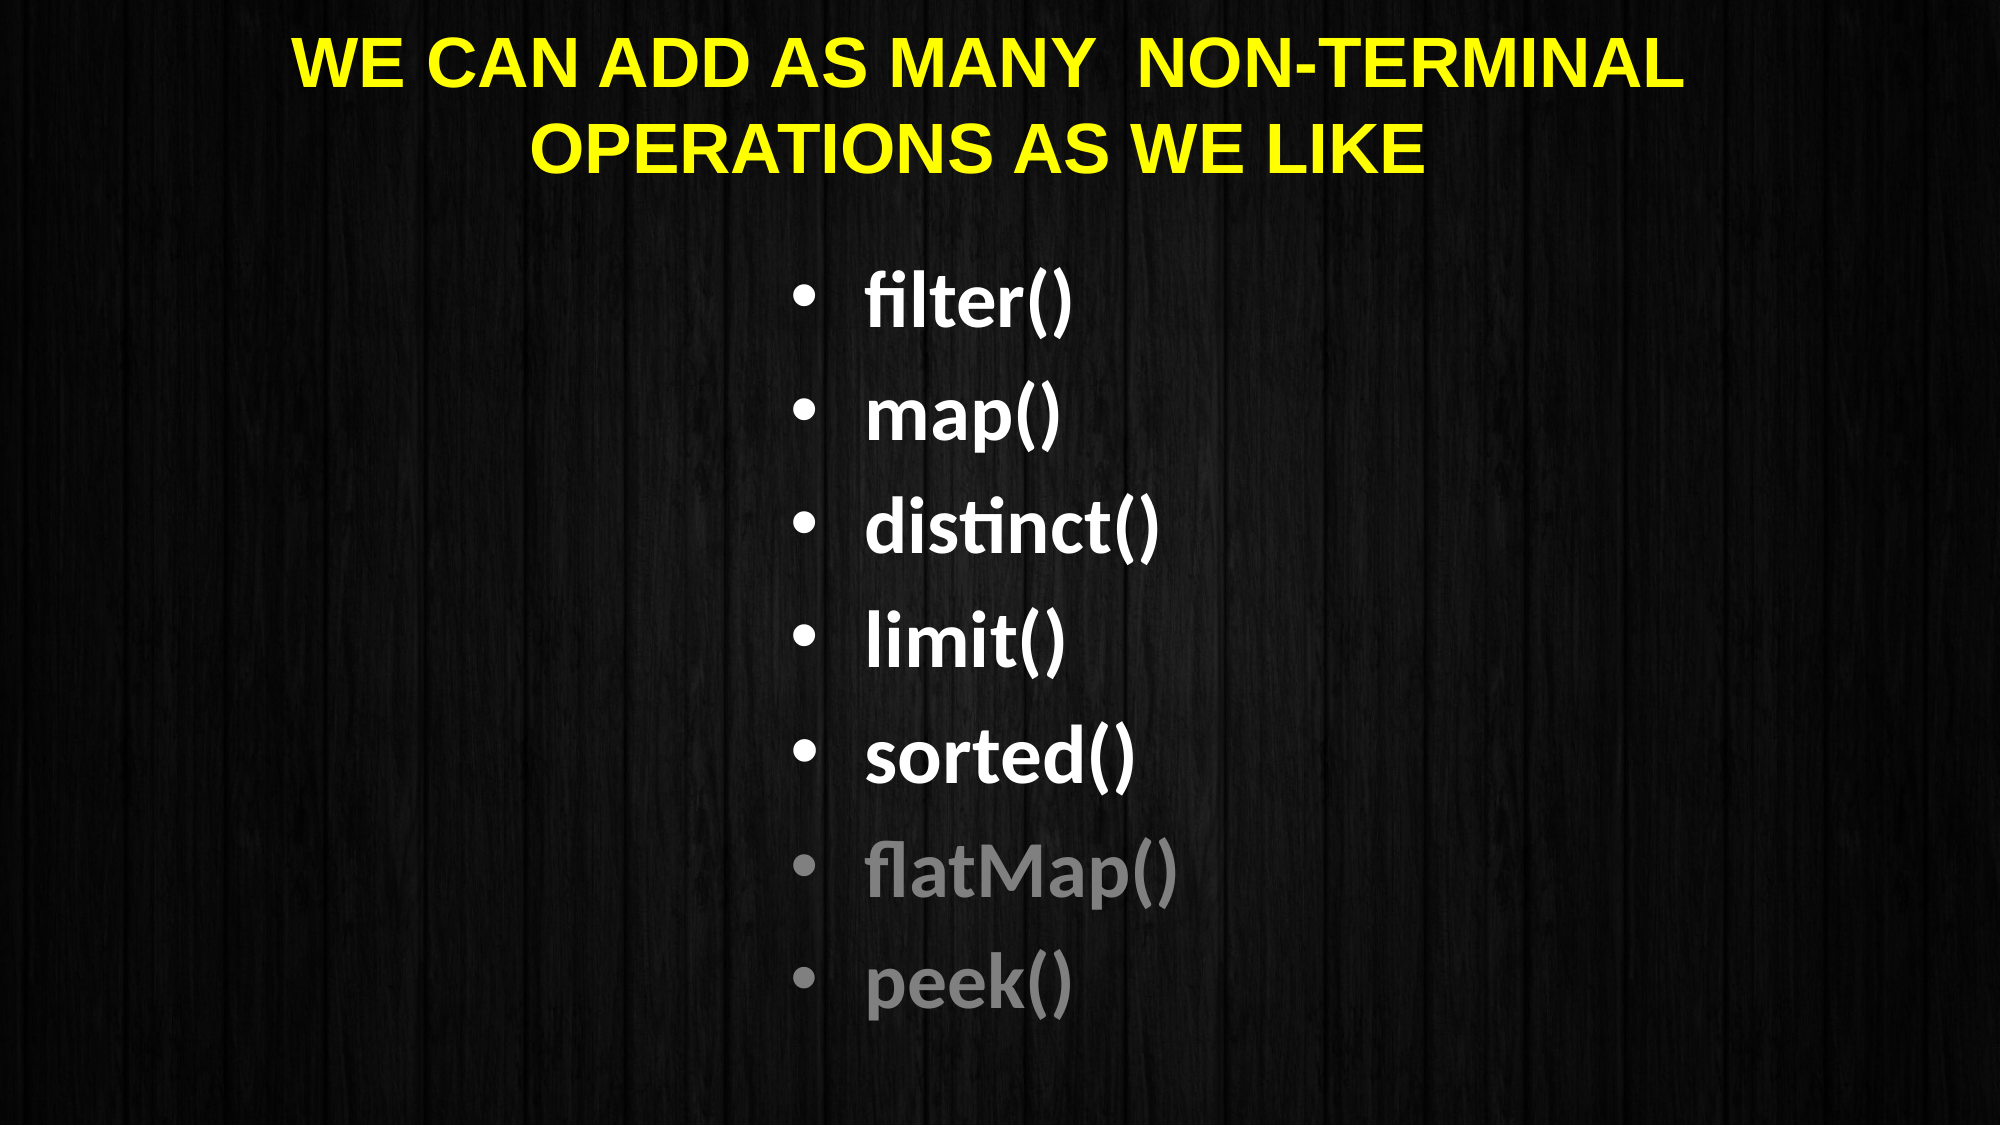

# We can add as many  non-terminal operations as we like
filter()
map()
distinct()
limit()
sorted()
flatMap()
peek()